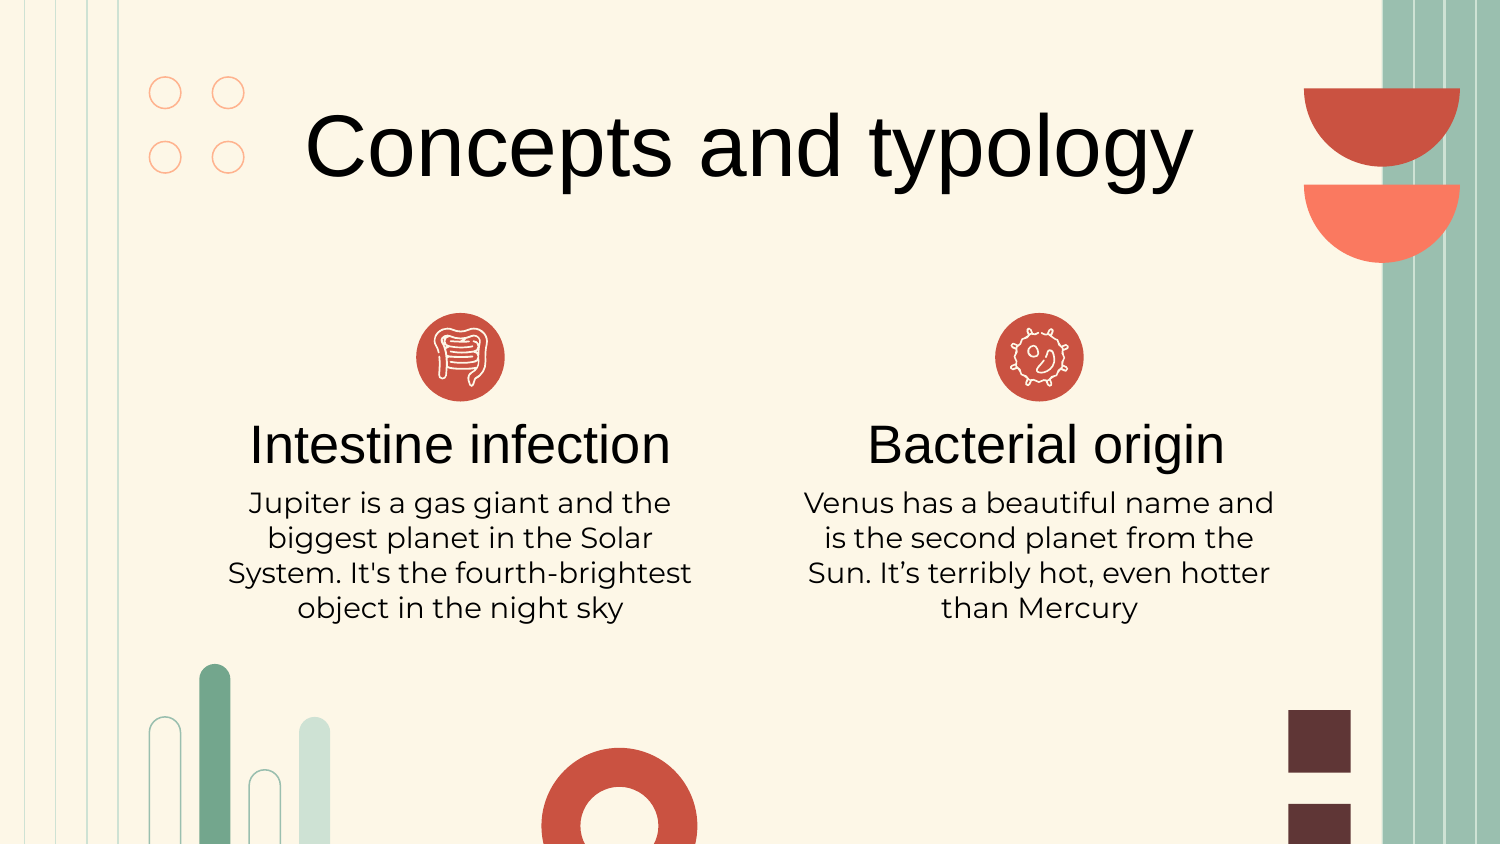

# Concepts and typology

Intestine infection
 Bacterial origin
Jupiter is a gas giant and the biggest planet in the Solar System. It's the fourth-brightest object in the night sky
Venus has a beautiful name and is the second planet from the Sun. It’s terribly hot, even hotter than Mercury